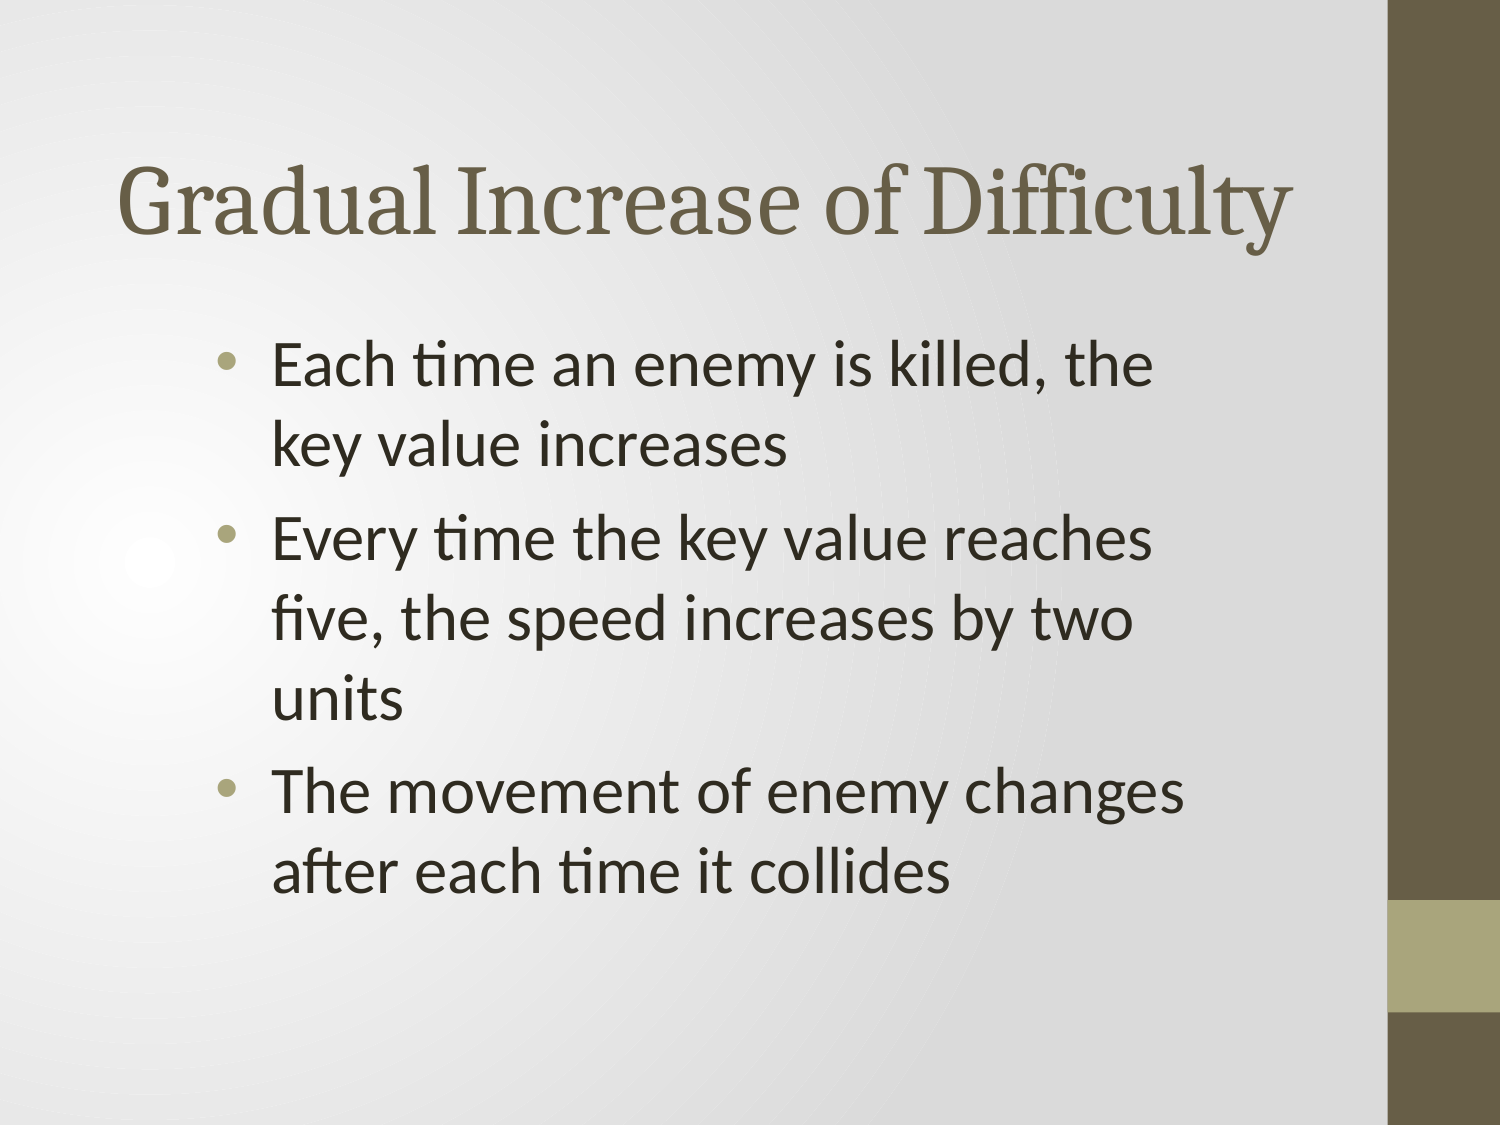

# Gradual Increase of Difficulty
Each time an enemy is killed, the key value increases
Every time the key value reaches five, the speed increases by two units
The movement of enemy changes after each time it collides